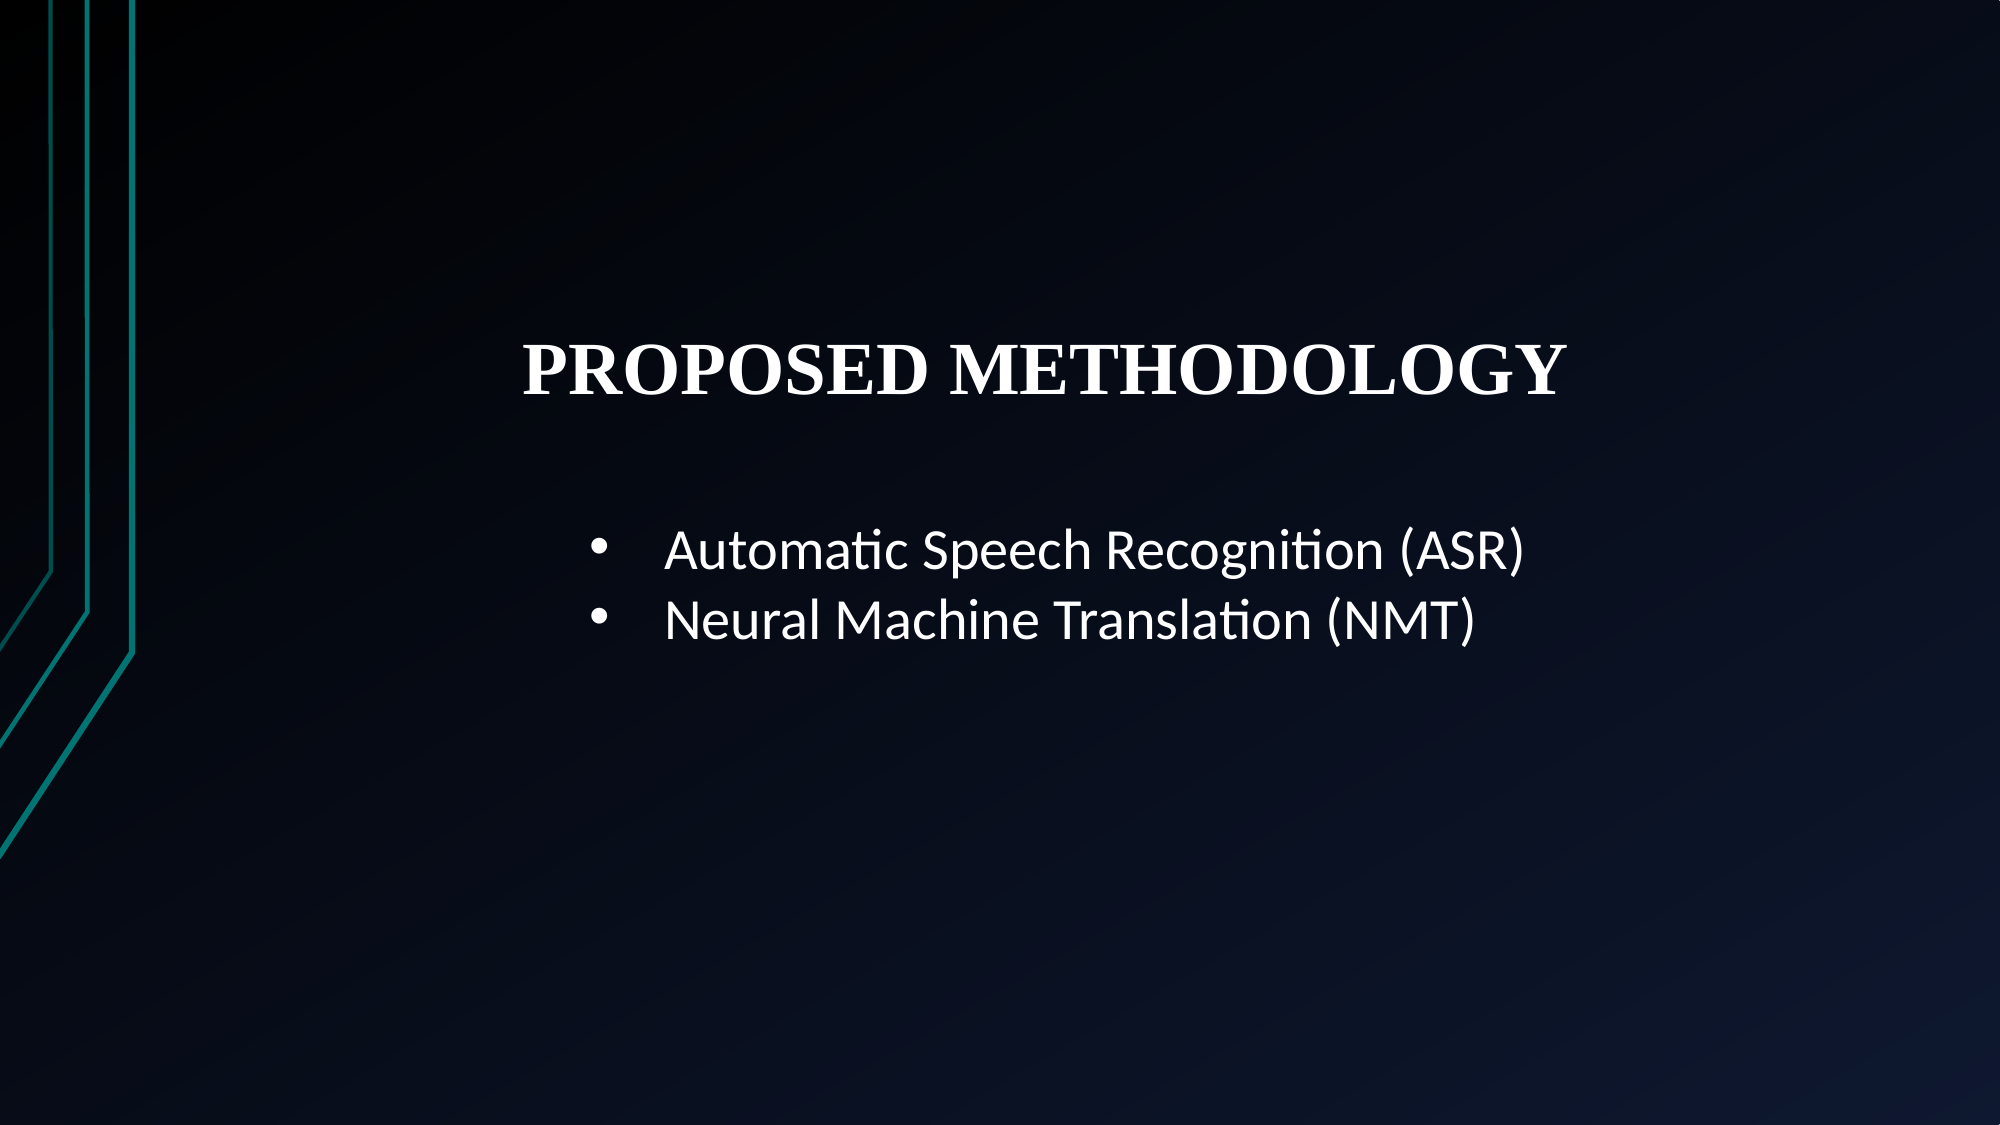

# PROPOSED METHODOLOGY
Automatic Speech Recognition (ASR)
Neural Machine Translation (NMT)